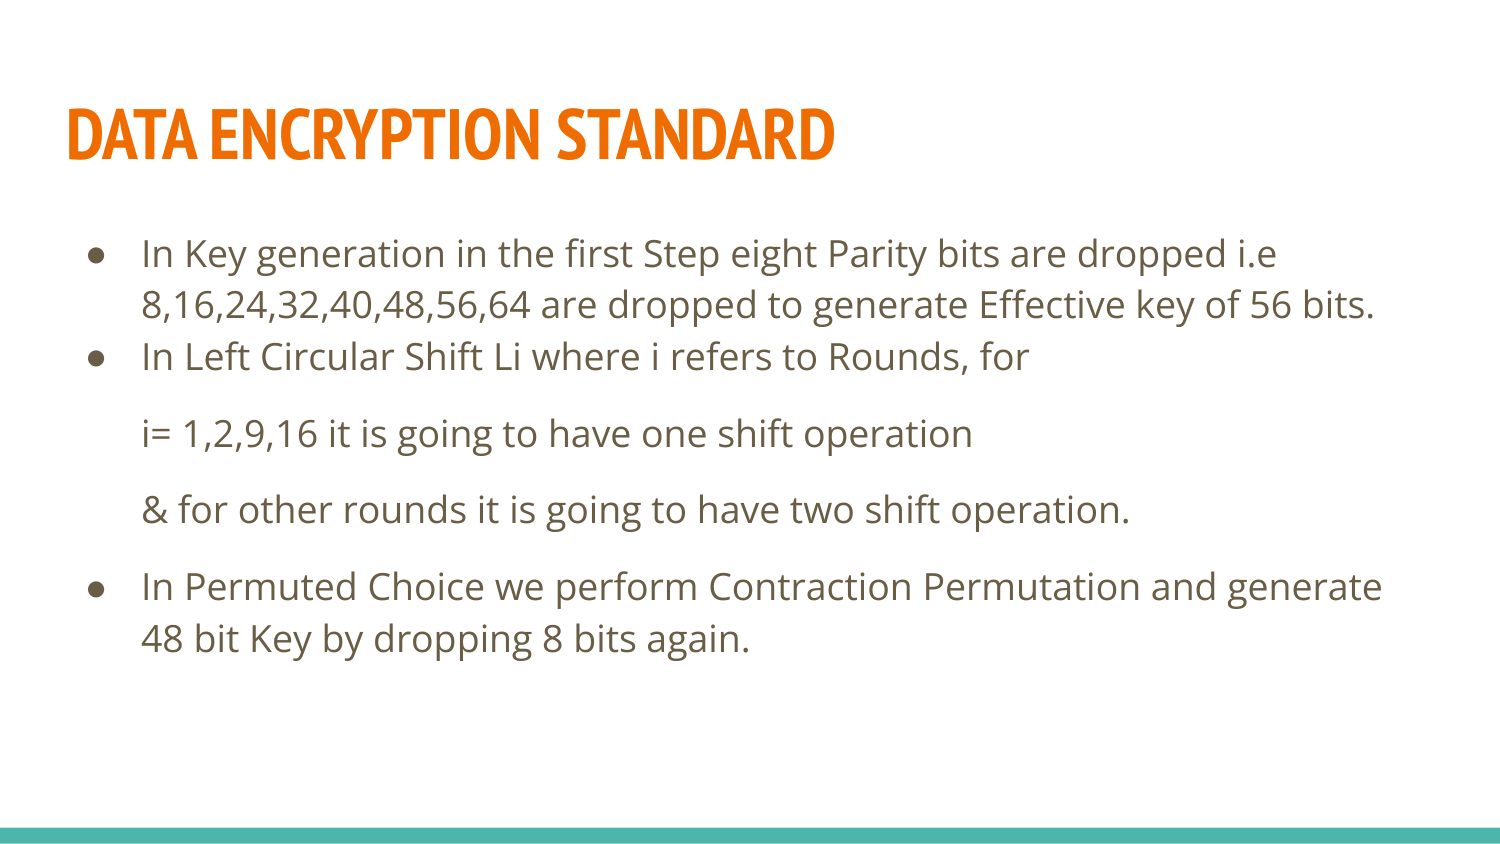

# DATA ENCRYPTION STANDARD

In Key generation in the first Step eight Parity bits are dropped i.e 8,16,24,32,40,48,56,64 are dropped to generate Effective key of 56 bits.
In Left Circular Shift Li where i refers to Rounds, for
i= 1,2,9,16 it is going to have one shift operation
& for other rounds it is going to have two shift operation.
In Permuted Choice we perform Contraction Permutation and generate 48 bit Key by dropping 8 bits again.